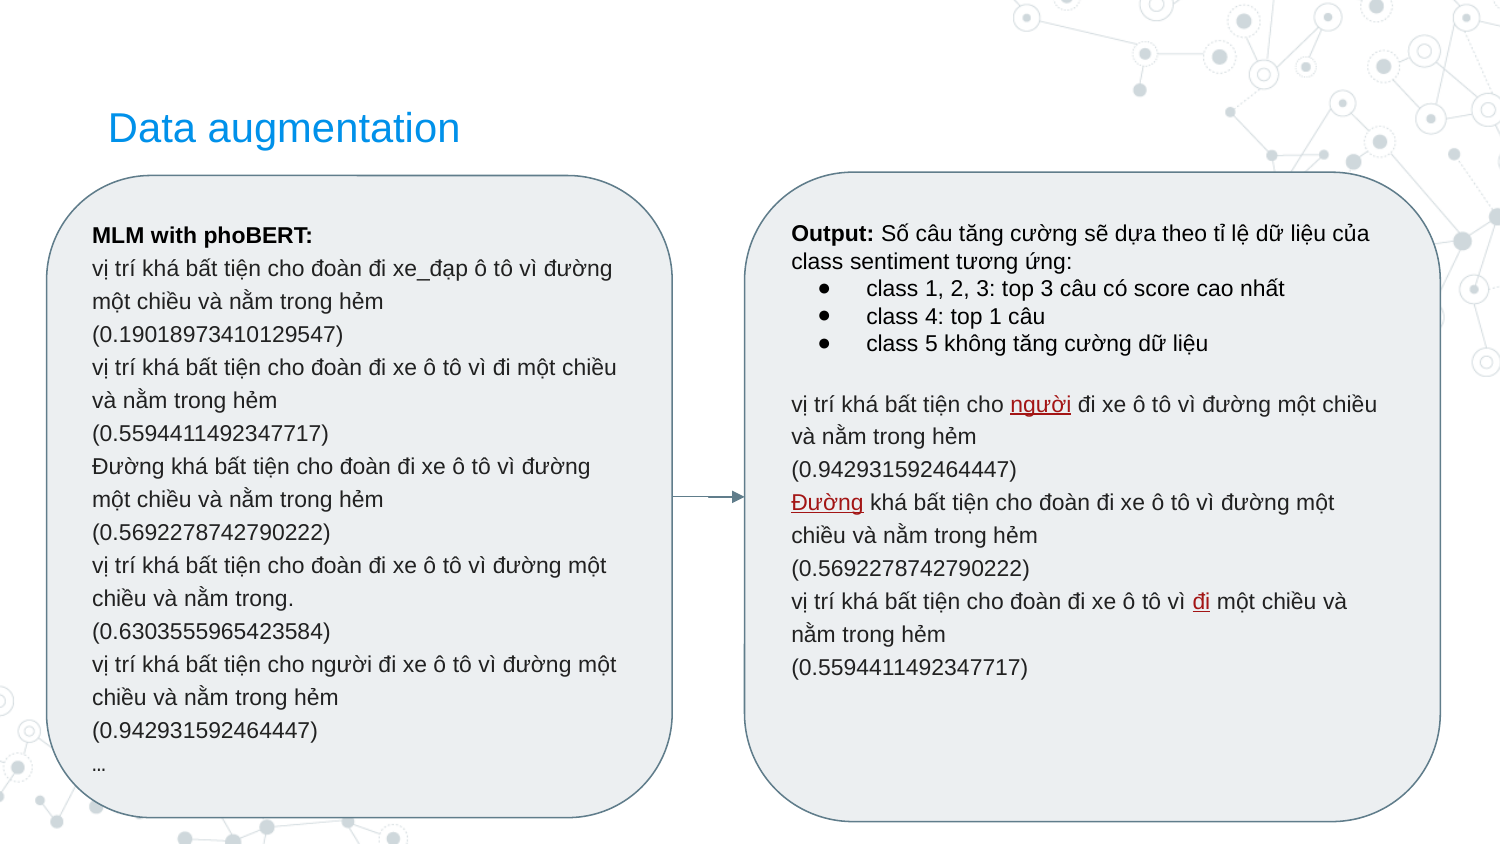

# Data augmentation
Output: Số câu tăng cường sẽ dựa theo tỉ lệ dữ liệu của class sentiment tương ứng:
class 1, 2, 3: top 3 câu có score cao nhất
class 4: top 1 câu
class 5 không tăng cường dữ liệu

vị trí khá bất tiện cho người đi xe ô tô vì đường một chiều và nằm trong hẻm
(0.942931592464447)
Đường khá bất tiện cho đoàn đi xe ô tô vì đường một chiều và nằm trong hẻm
(0.5692278742790222)
vị trí khá bất tiện cho đoàn đi xe ô tô vì đi một chiều và nằm trong hẻm
(0.5594411492347717)
MLM with phoBERT:
vị trí khá bất tiện cho đoàn đi xe_đạp ô tô vì đường một chiều và nằm trong hẻm
(0.19018973410129547)
vị trí khá bất tiện cho đoàn đi xe ô tô vì đi một chiều và nằm trong hẻm
(0.5594411492347717)
Đường khá bất tiện cho đoàn đi xe ô tô vì đường một chiều và nằm trong hẻm
(0.5692278742790222)
vị trí khá bất tiện cho đoàn đi xe ô tô vì đường một chiều và nằm trong.
(0.6303555965423584)
vị trí khá bất tiện cho người đi xe ô tô vì đường một chiều và nằm trong hẻm
(0.942931592464447)
…